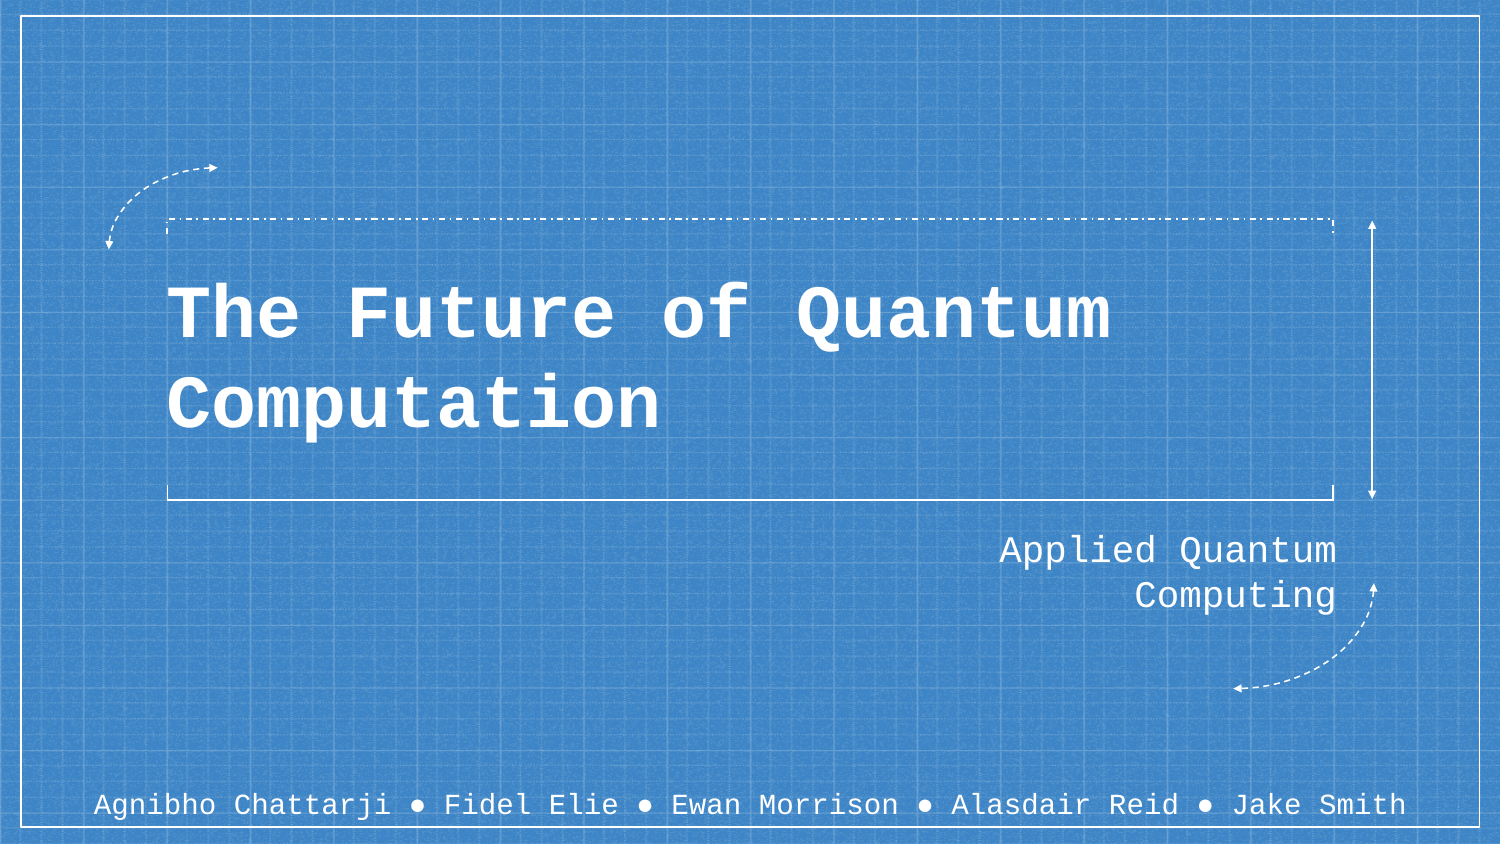

# The Future of Quantum Computation
Applied Quantum Computing
Agnibho Chattarji ● Fidel Elie ● Ewan Morrison ● Alasdair Reid ● Jake Smith